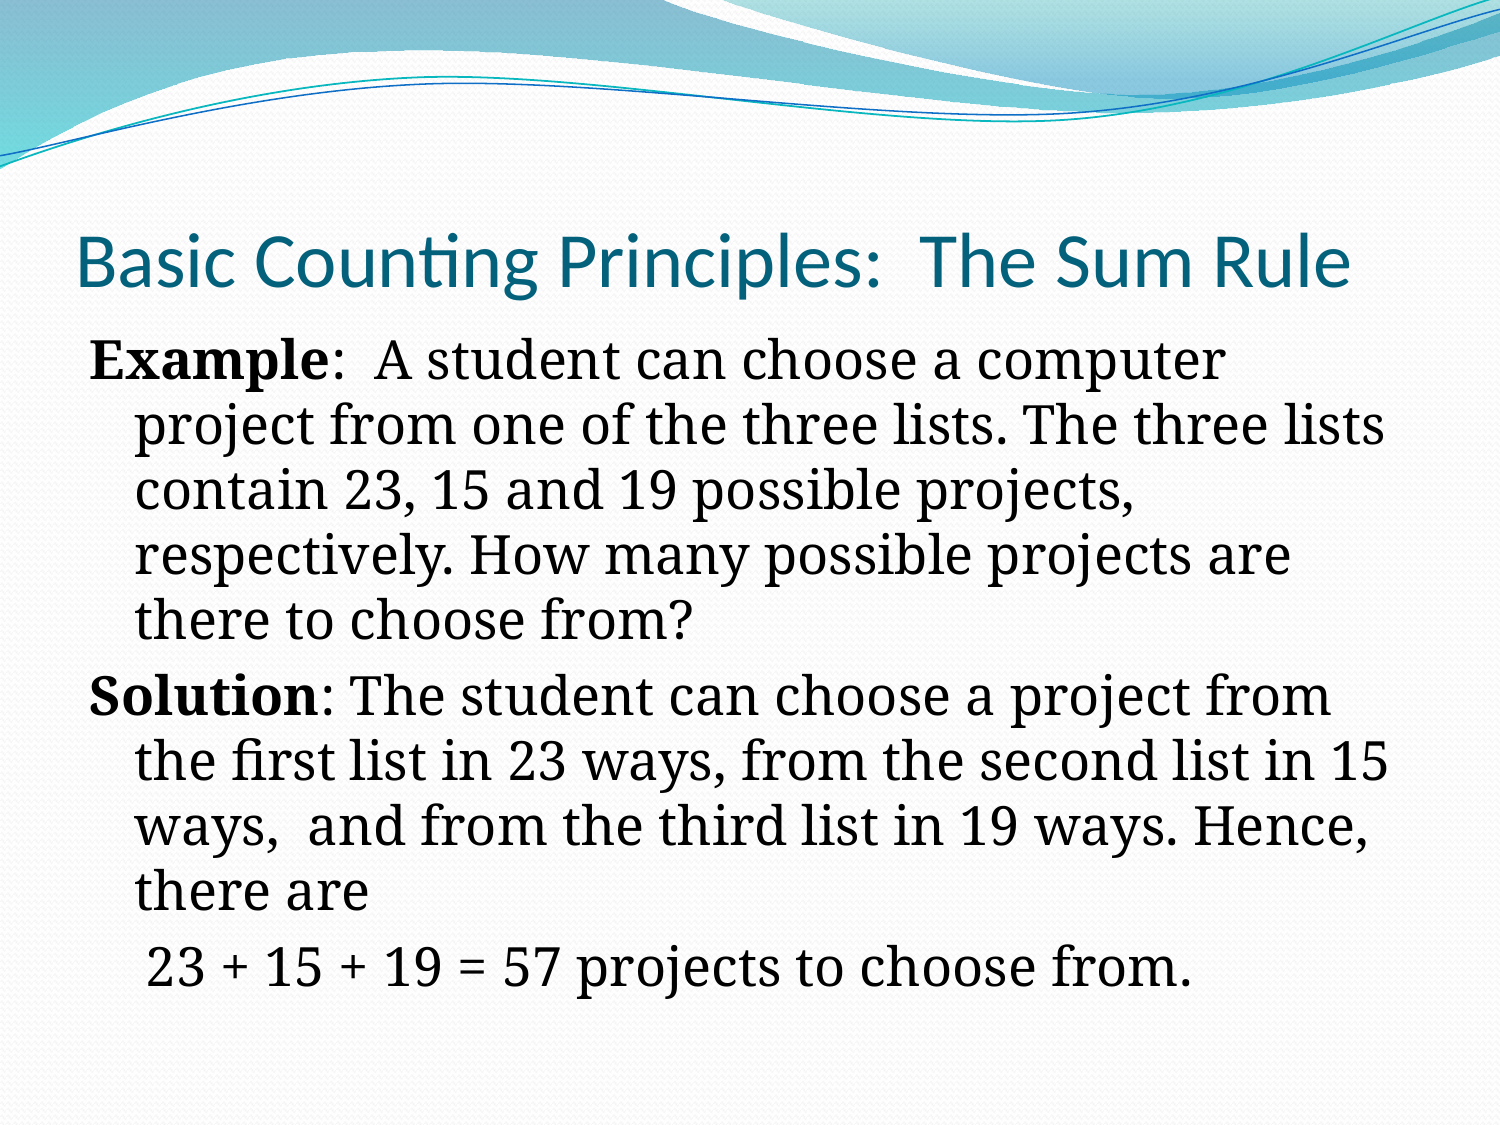

# Basic Counting Principles:  The Sum Rule
Example:  A student can choose a computer project from one of the three lists. The three lists contain 23, 15 and 19 possible projects, respectively. How many possible projects are there to choose from?
Solution: The student can choose a project from the first list in 23 ways, from the second list in 15 ways,  and from the third list in 19 ways. Hence, there are
    23 + 15 + 19 = 57 projects to choose from.